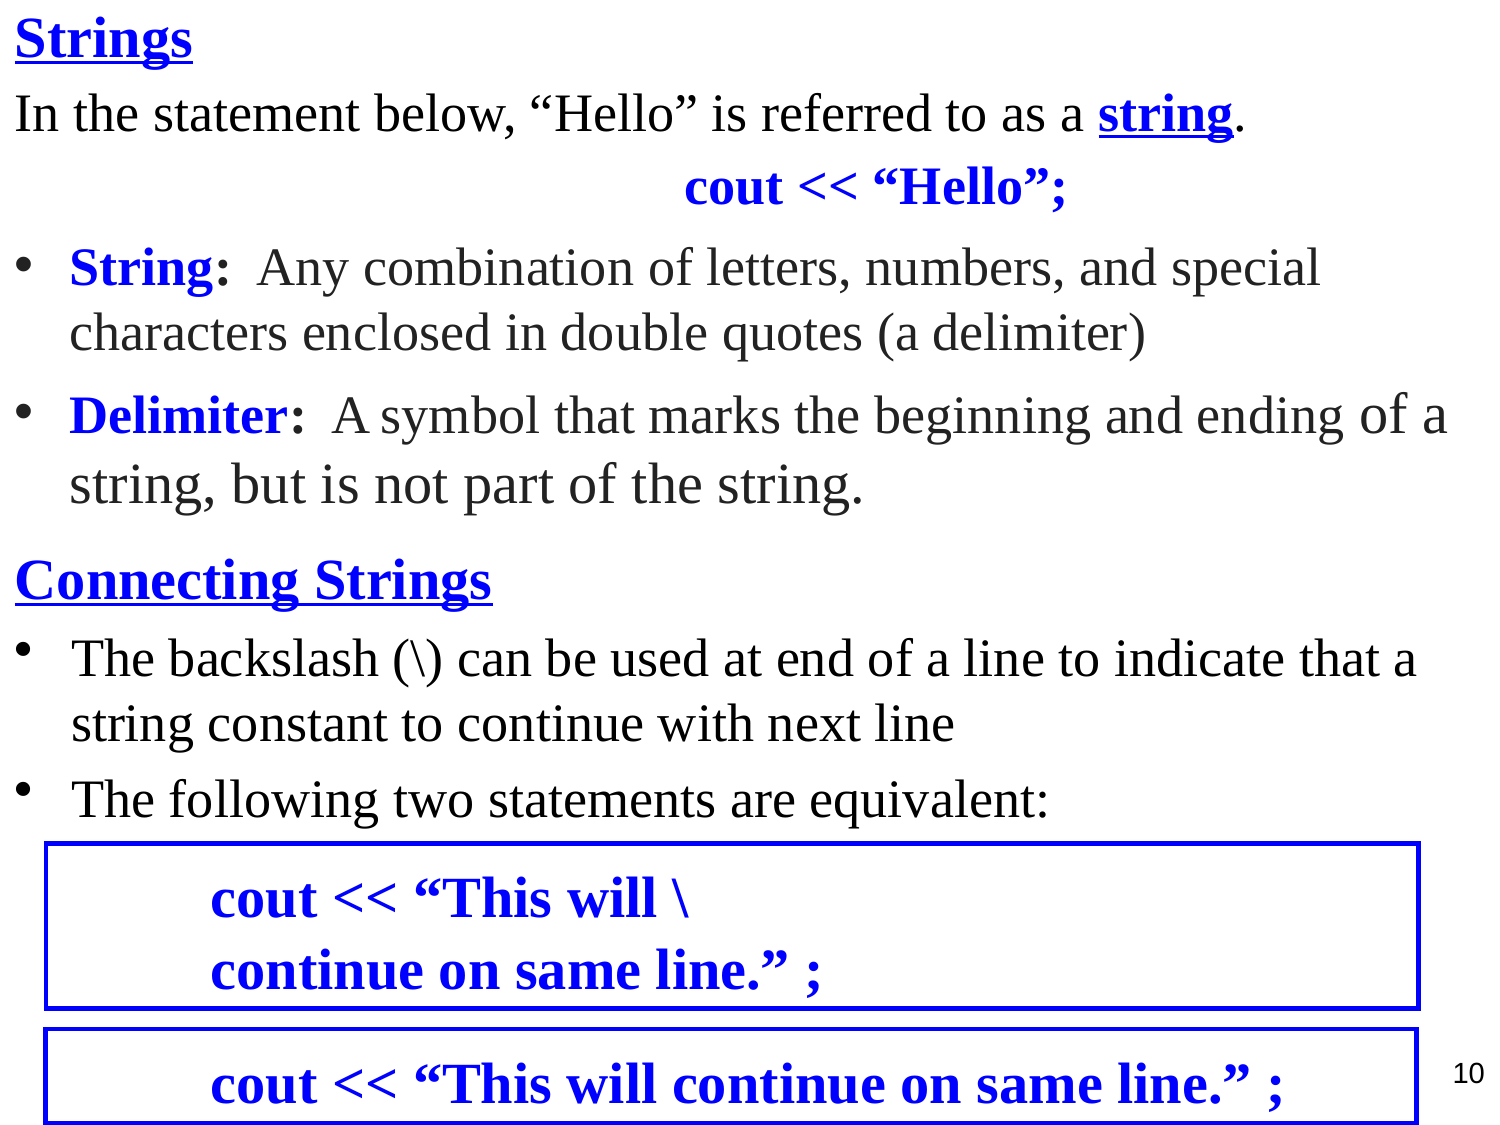

Strings
In the statement below, “Hello” is referred to as a string.
					 cout << “Hello”;
String:  Any combination of letters, numbers, and special characters enclosed in double quotes (a delimiter)‏
Delimiter:  A symbol that marks the beginning and ending of a string, but is not part of the string.
Connecting Strings
The backslash (\) can be used at end of a line to indicate that a string constant to continue with next line
The following two statements are equivalent:
	cout << “This will \
	continue on same line.” ;
	cout << “This will continue on same line.” ;
10